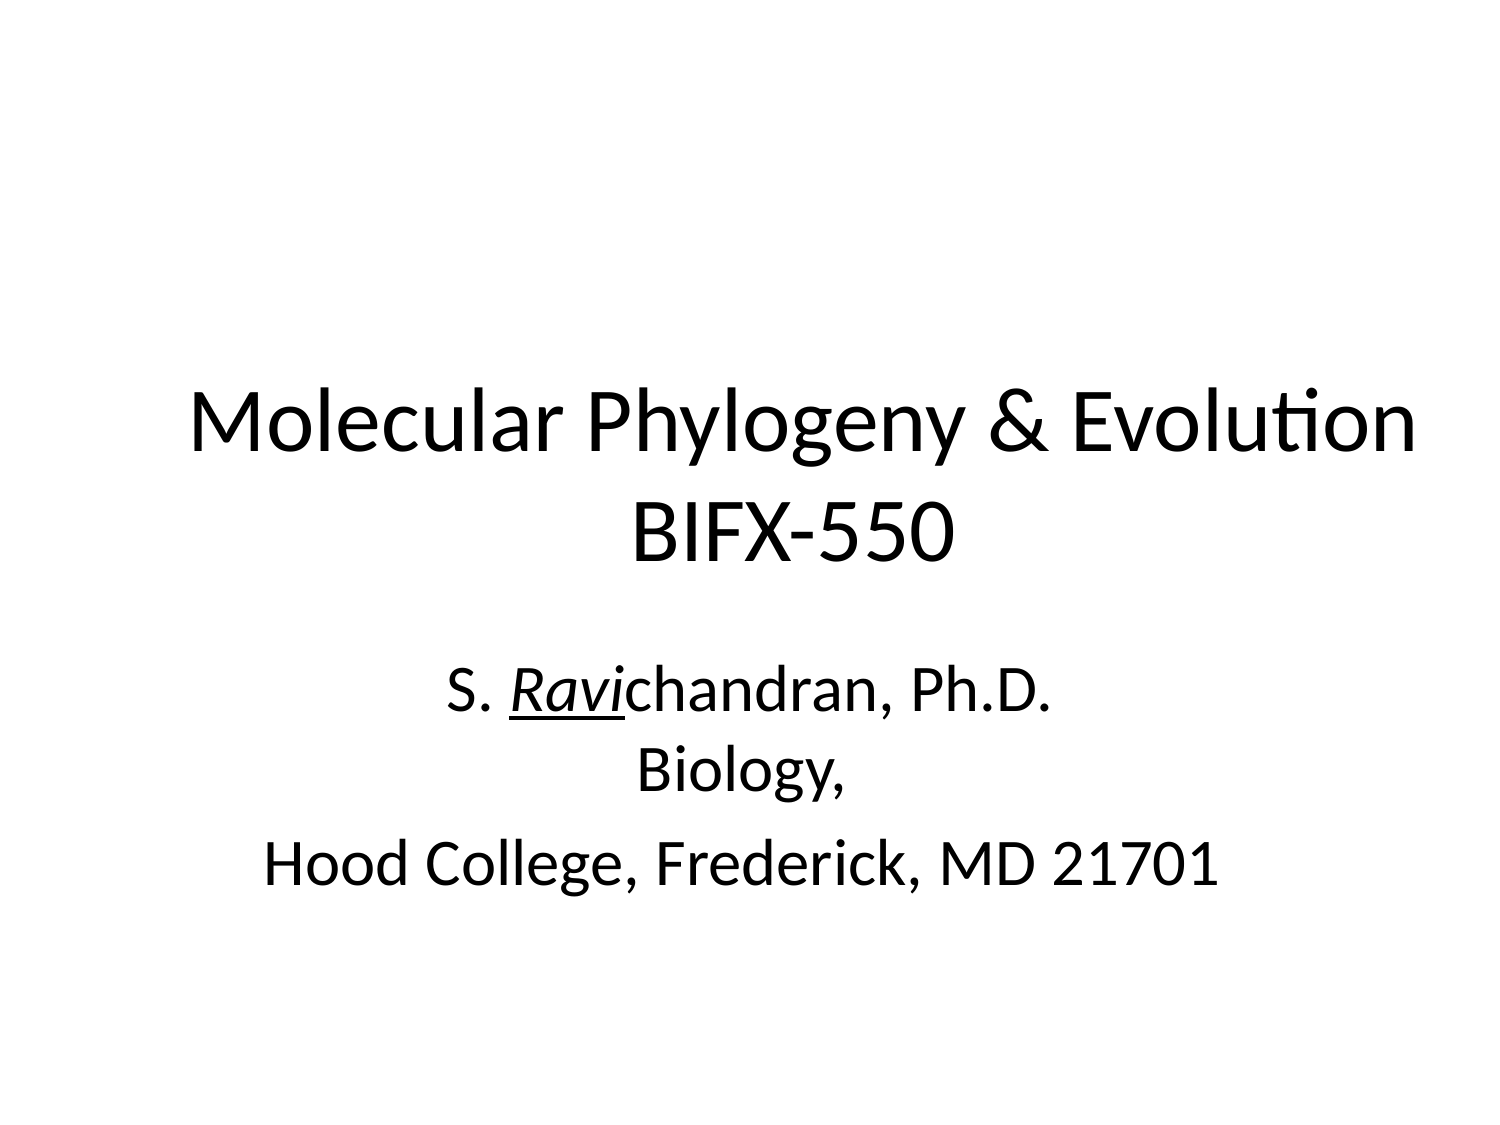

# Molecular Phylogeny & Evolution BIFX-550
S. Ravichandran, Ph.D.
Biology,
Hood College, Frederick, MD 21701